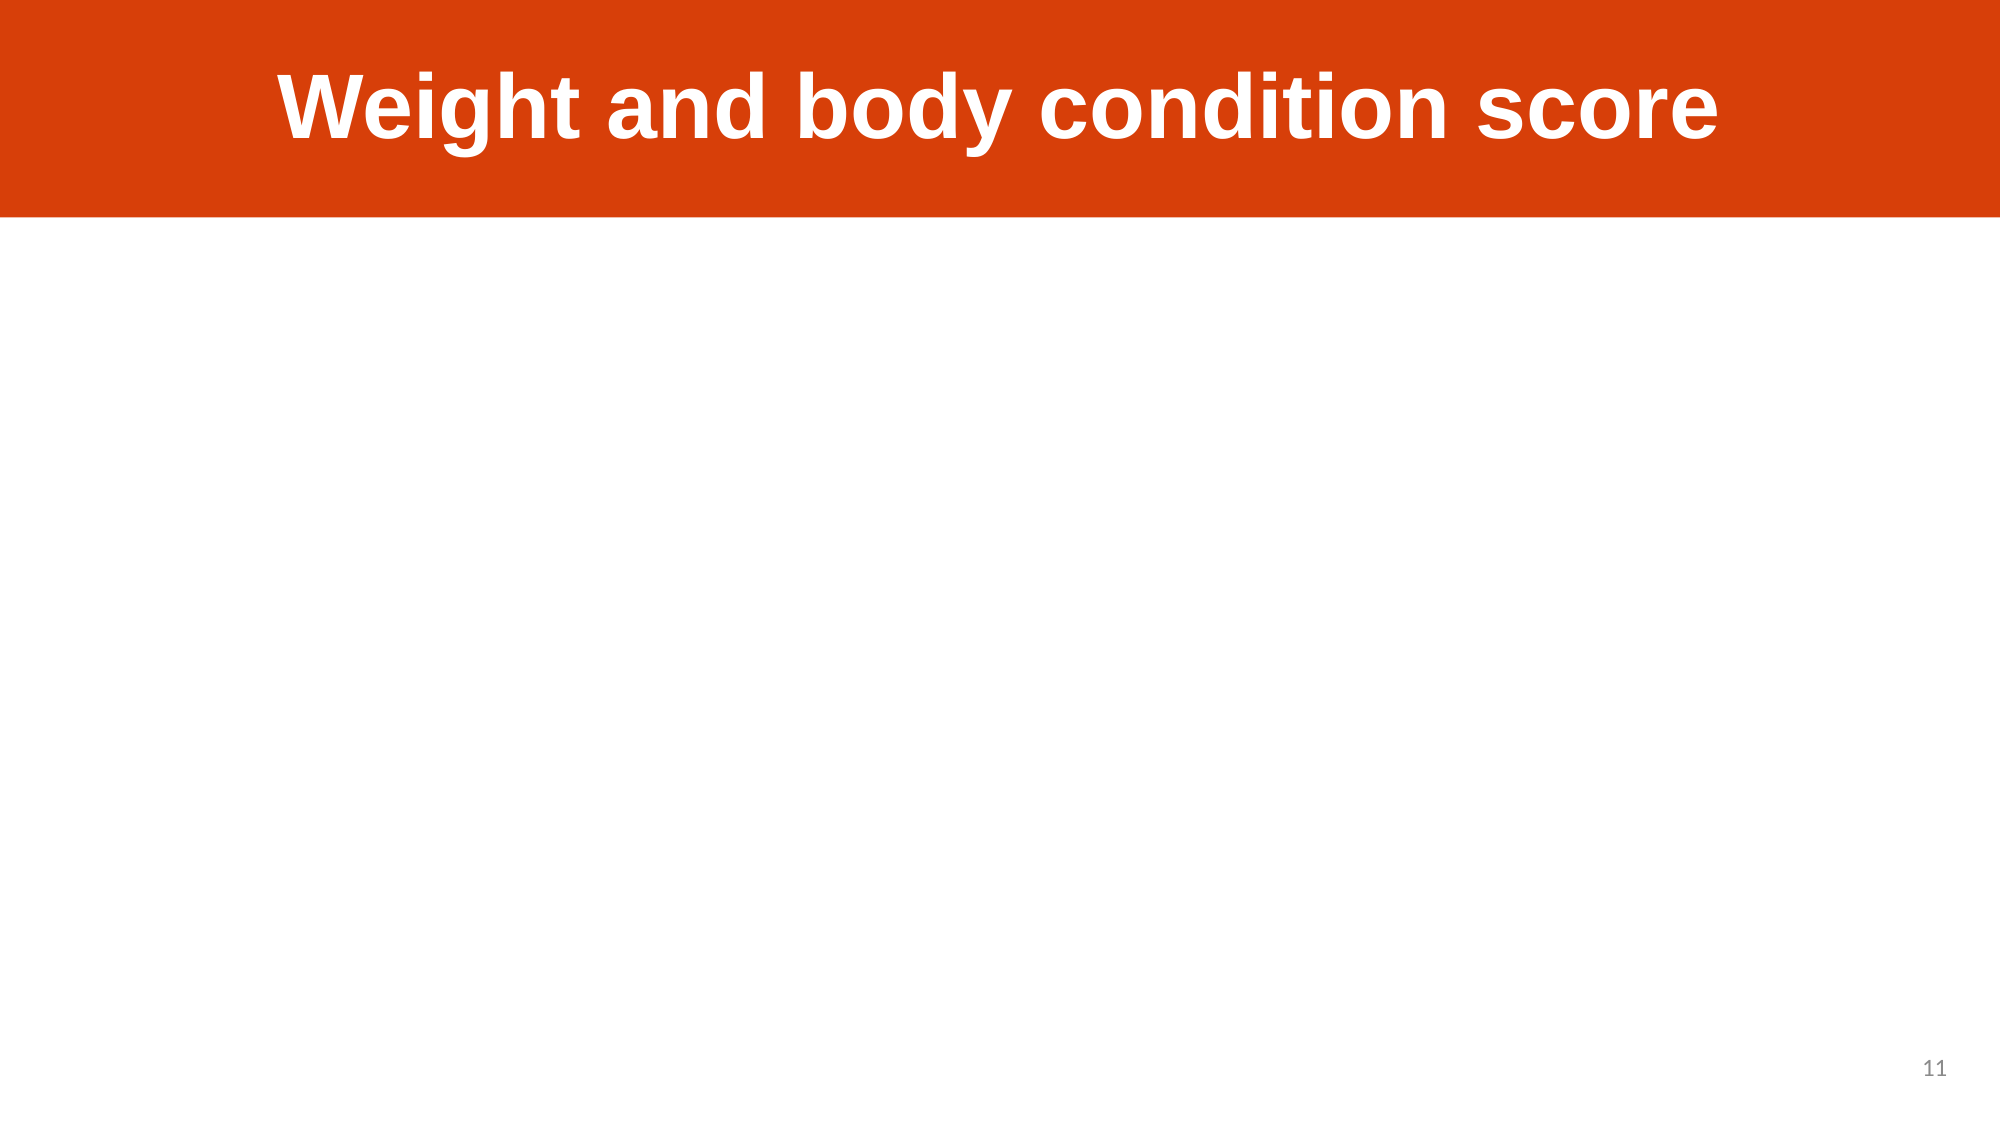

# Weight and body condition score

11